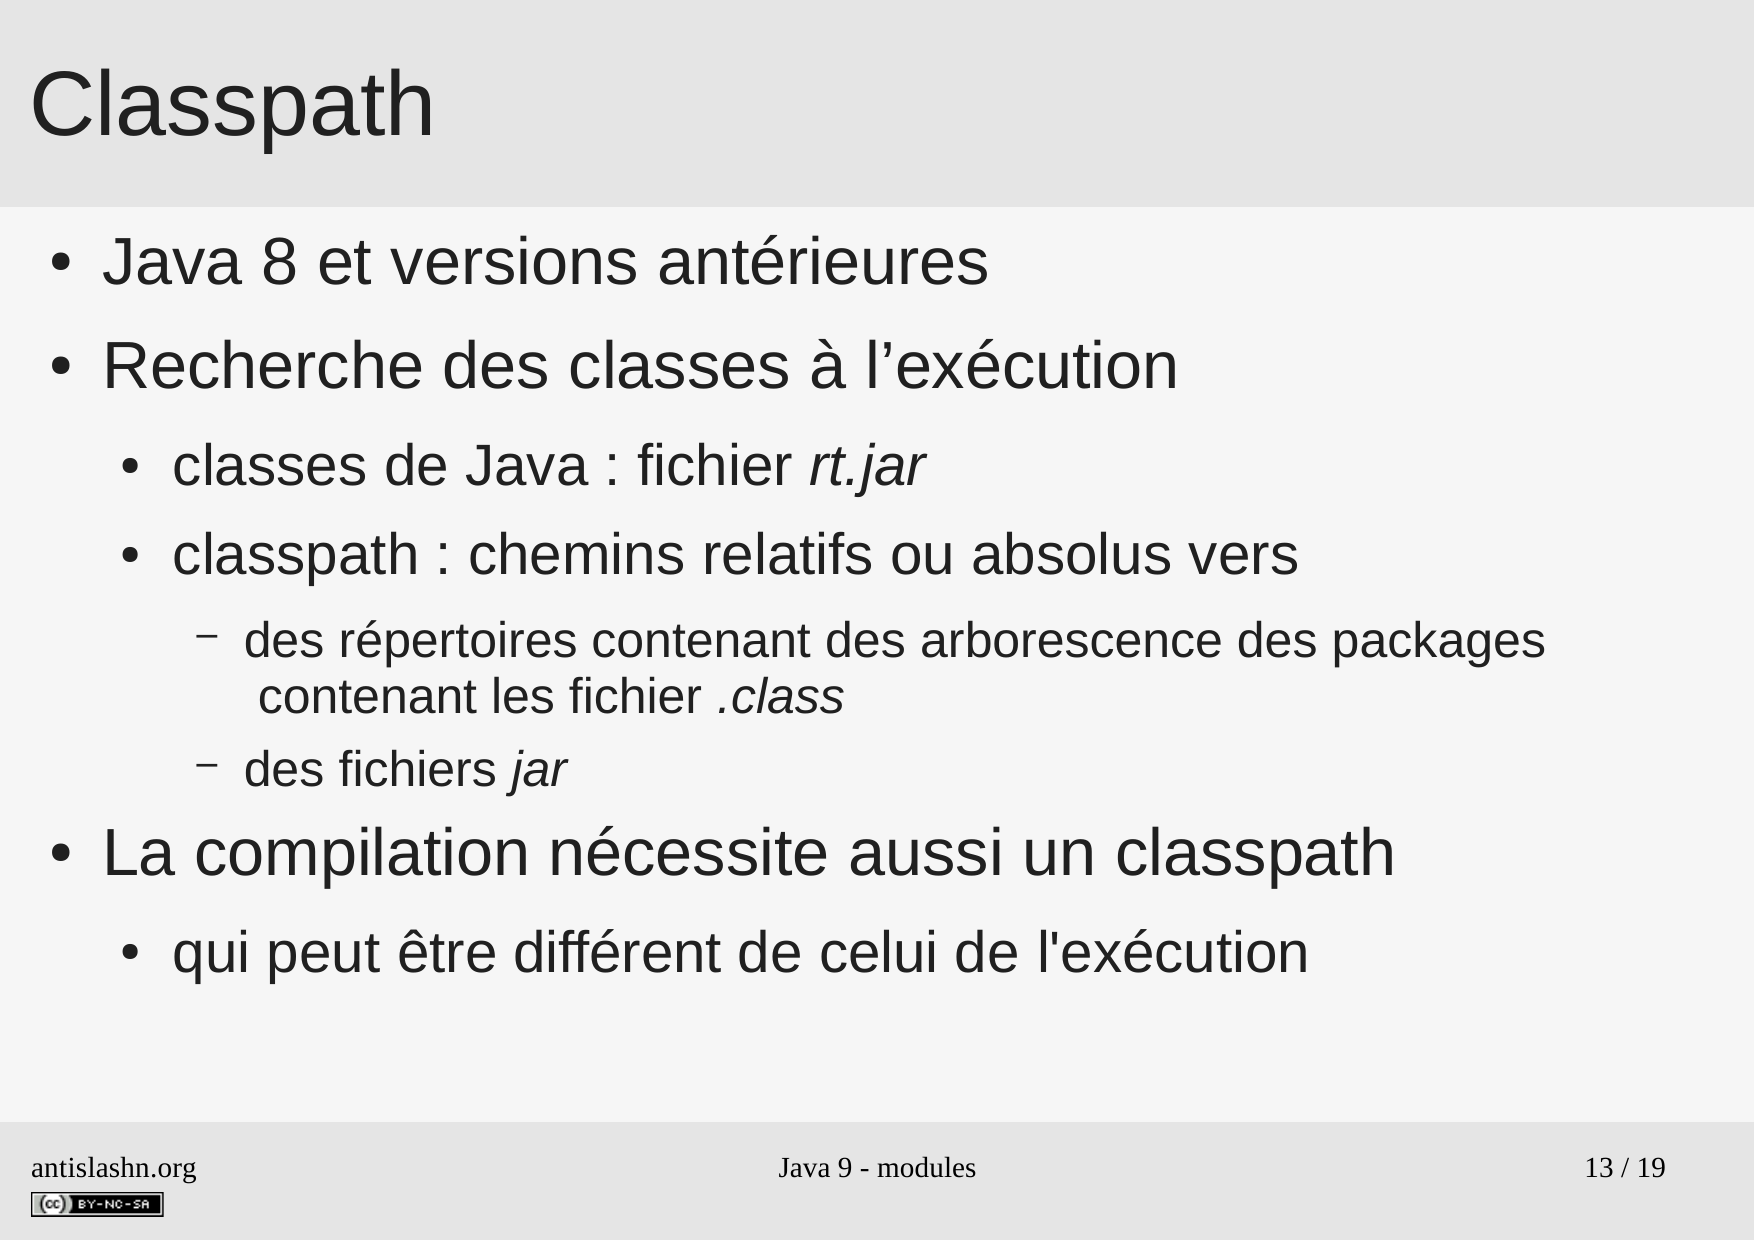

# Classpath
Java 8 et versions antérieures  Recherche des classes à l’exécution
●
●
classes de Java : fichier rt.jar
classpath : chemins relatifs ou absolus vers
des répertoires contenant des arborescence des packages  contenant les fichier .class
des fichiers jar
●
●
La compilation nécessite aussi un classpath
●
qui peut être différent de celui de l'exécution
●
antislashn.org
Java 9 - modules
13 / 19